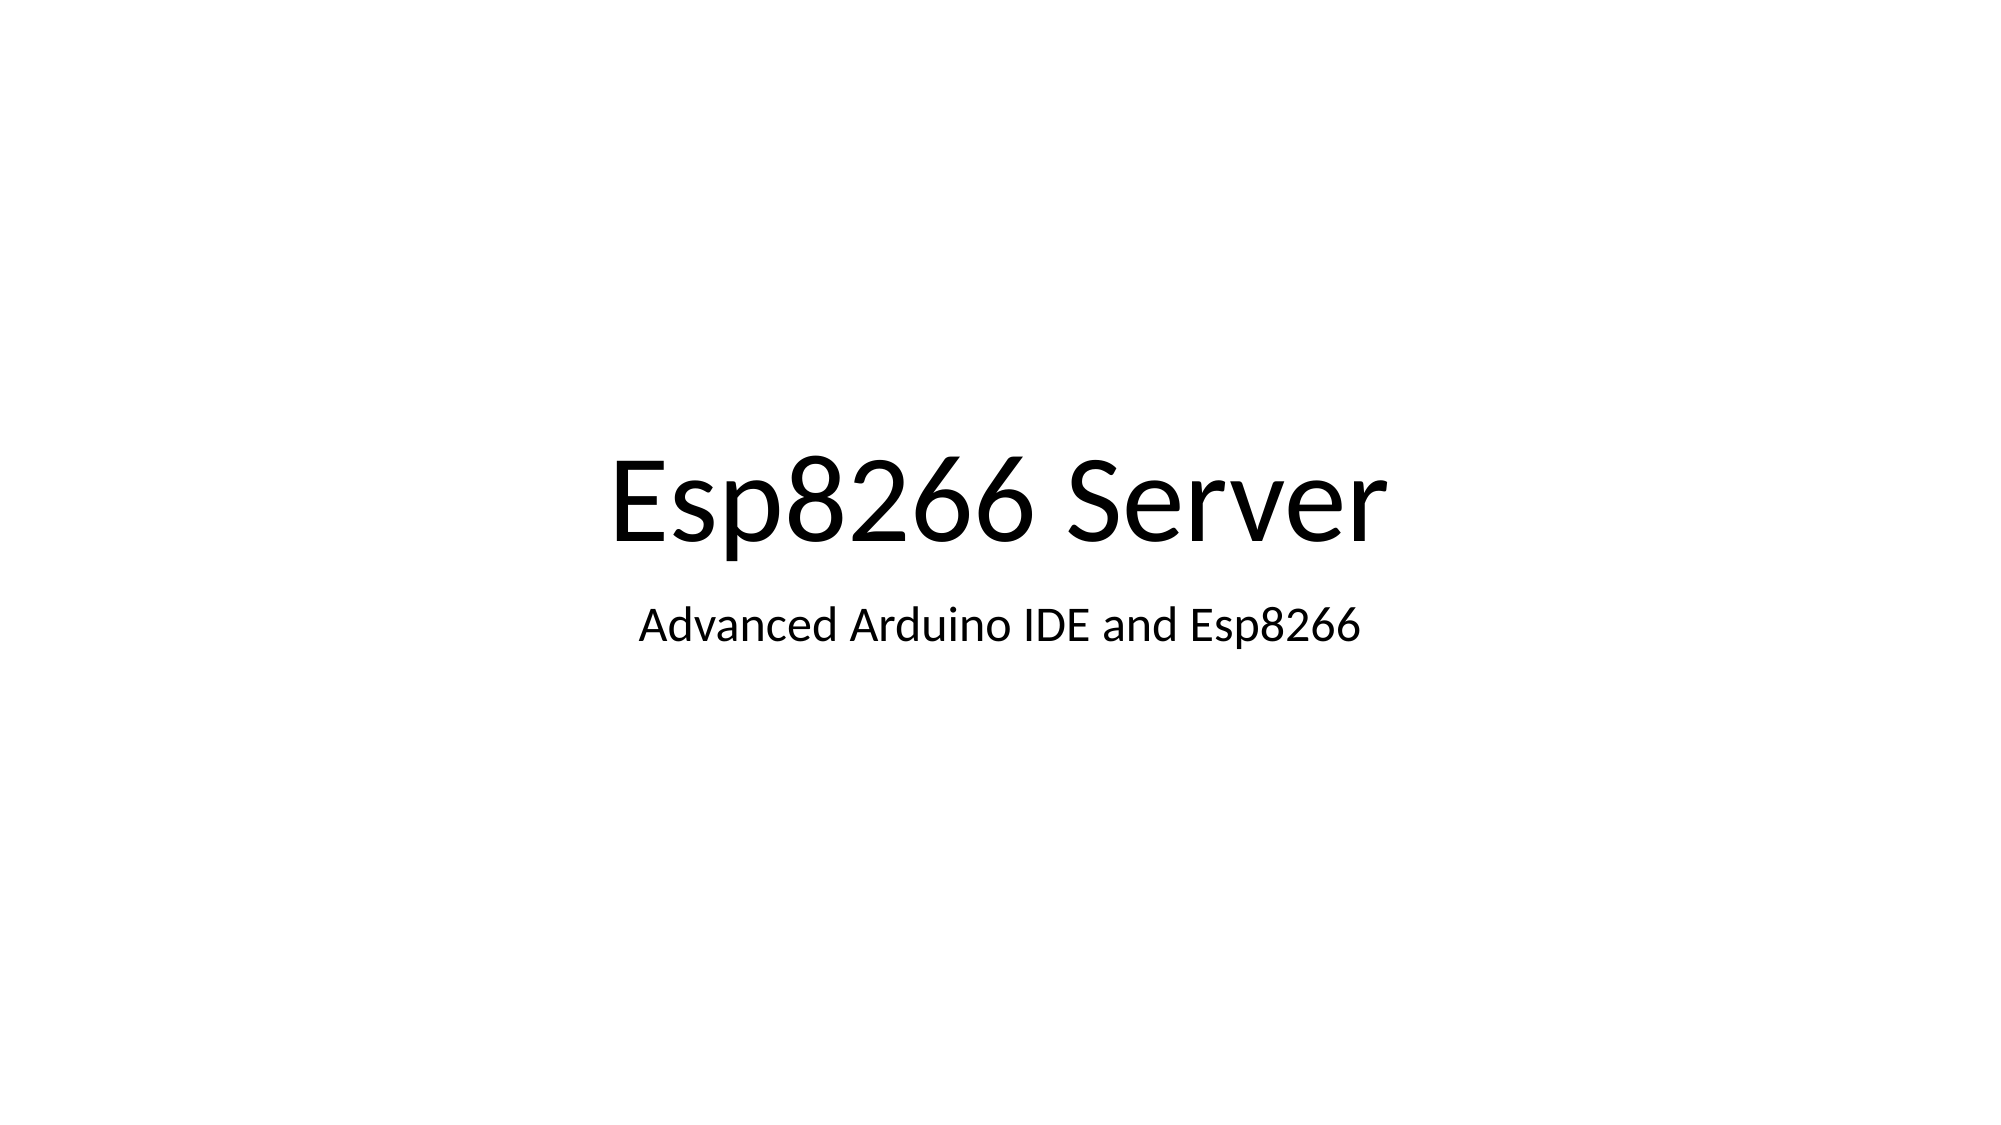

# Esp8266 Server
Advanced Arduino IDE and Esp8266